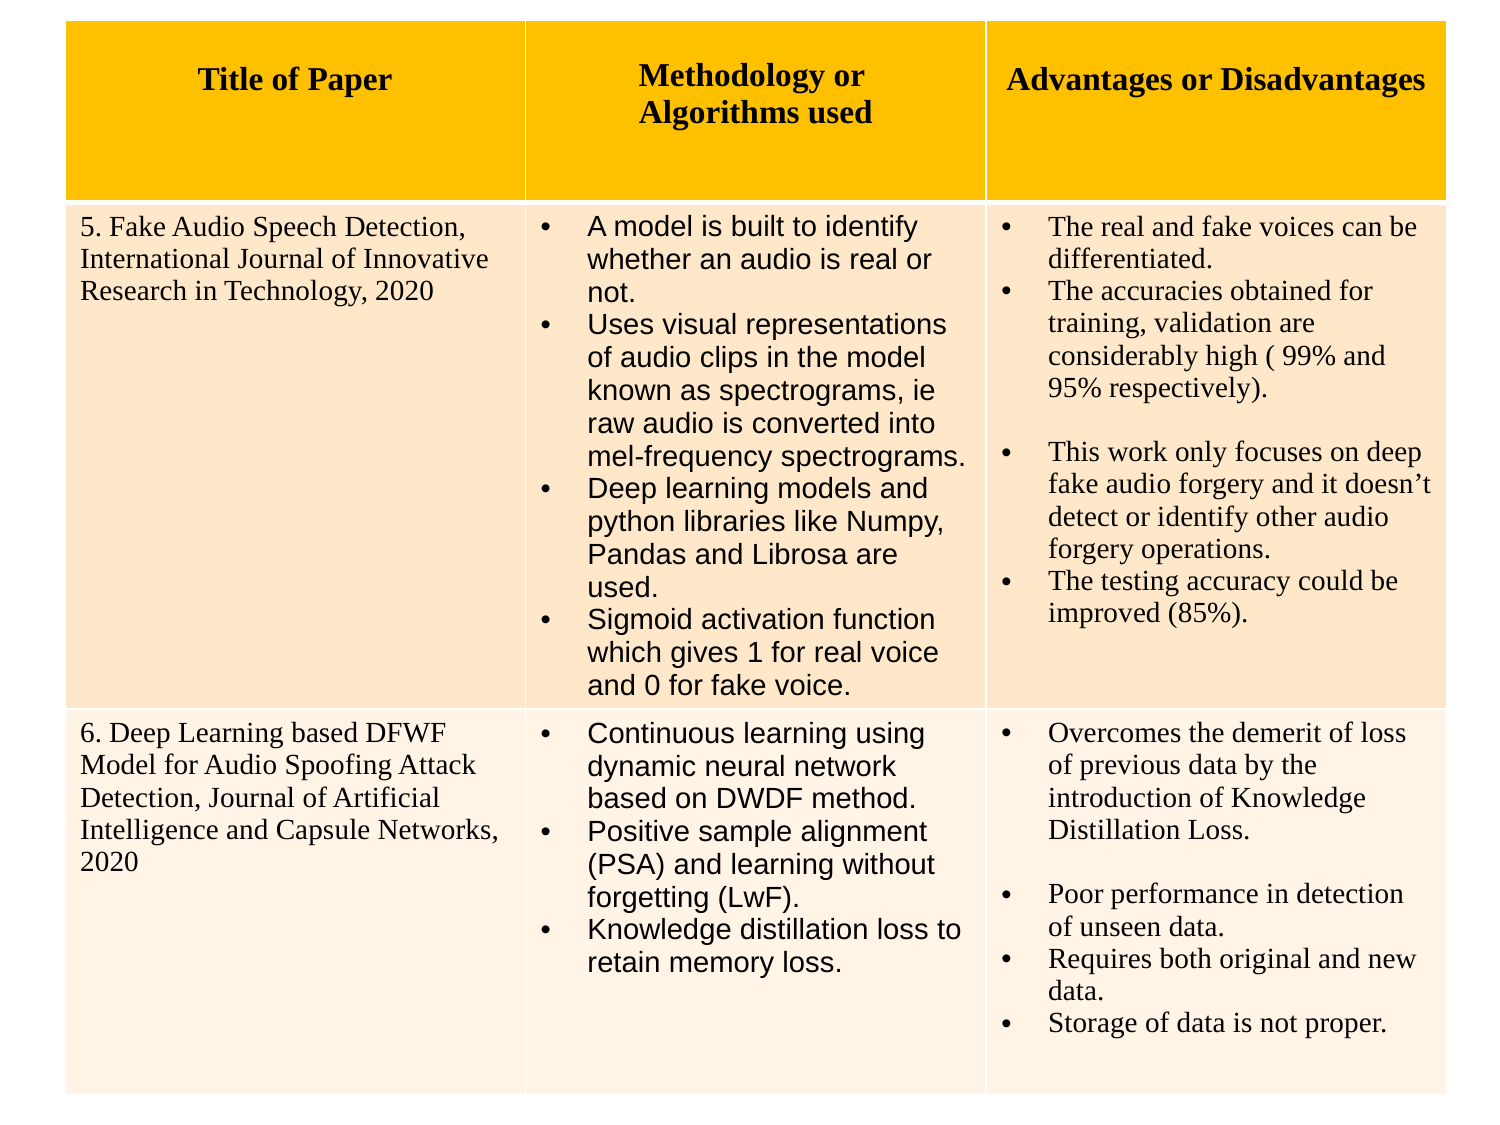

| Title of Paper | Methodology or Algorithms used | Advantages or Disadvantages |
| --- | --- | --- |
| 5. Fake Audio Speech Detection, International Journal of Innovative Research in Technology, 2020 | A model is built to identify whether an audio is real or not. Uses visual representations of audio clips in the model known as spectrograms, ie raw audio is converted into mel-frequency spectrograms. Deep learning models and python libraries like Numpy, Pandas and Librosa are used. Sigmoid activation function which gives 1 for real voice and 0 for fake voice. | The real and fake voices can be differentiated. The accuracies obtained for training, validation are considerably high ( 99% and 95% respectively). This work only focuses on deep fake audio forgery and it doesn’t detect or identify other audio forgery operations. The testing accuracy could be improved (85%). |
| 6. Deep Learning based DFWF Model for Audio Spoofing Attack Detection, Journal of Artificial Intelligence and Capsule Networks, 2020 | Continuous learning using dynamic neural network based on DWDF method. Positive sample alignment (PSA) and learning without forgetting (LwF). Knowledge distillation loss to retain memory loss. | Overcomes the demerit of loss of previous data by the introduction of Knowledge Distillation Loss. Poor performance in detection of unseen data. Requires both original and new data. Storage of data is not proper. |
11